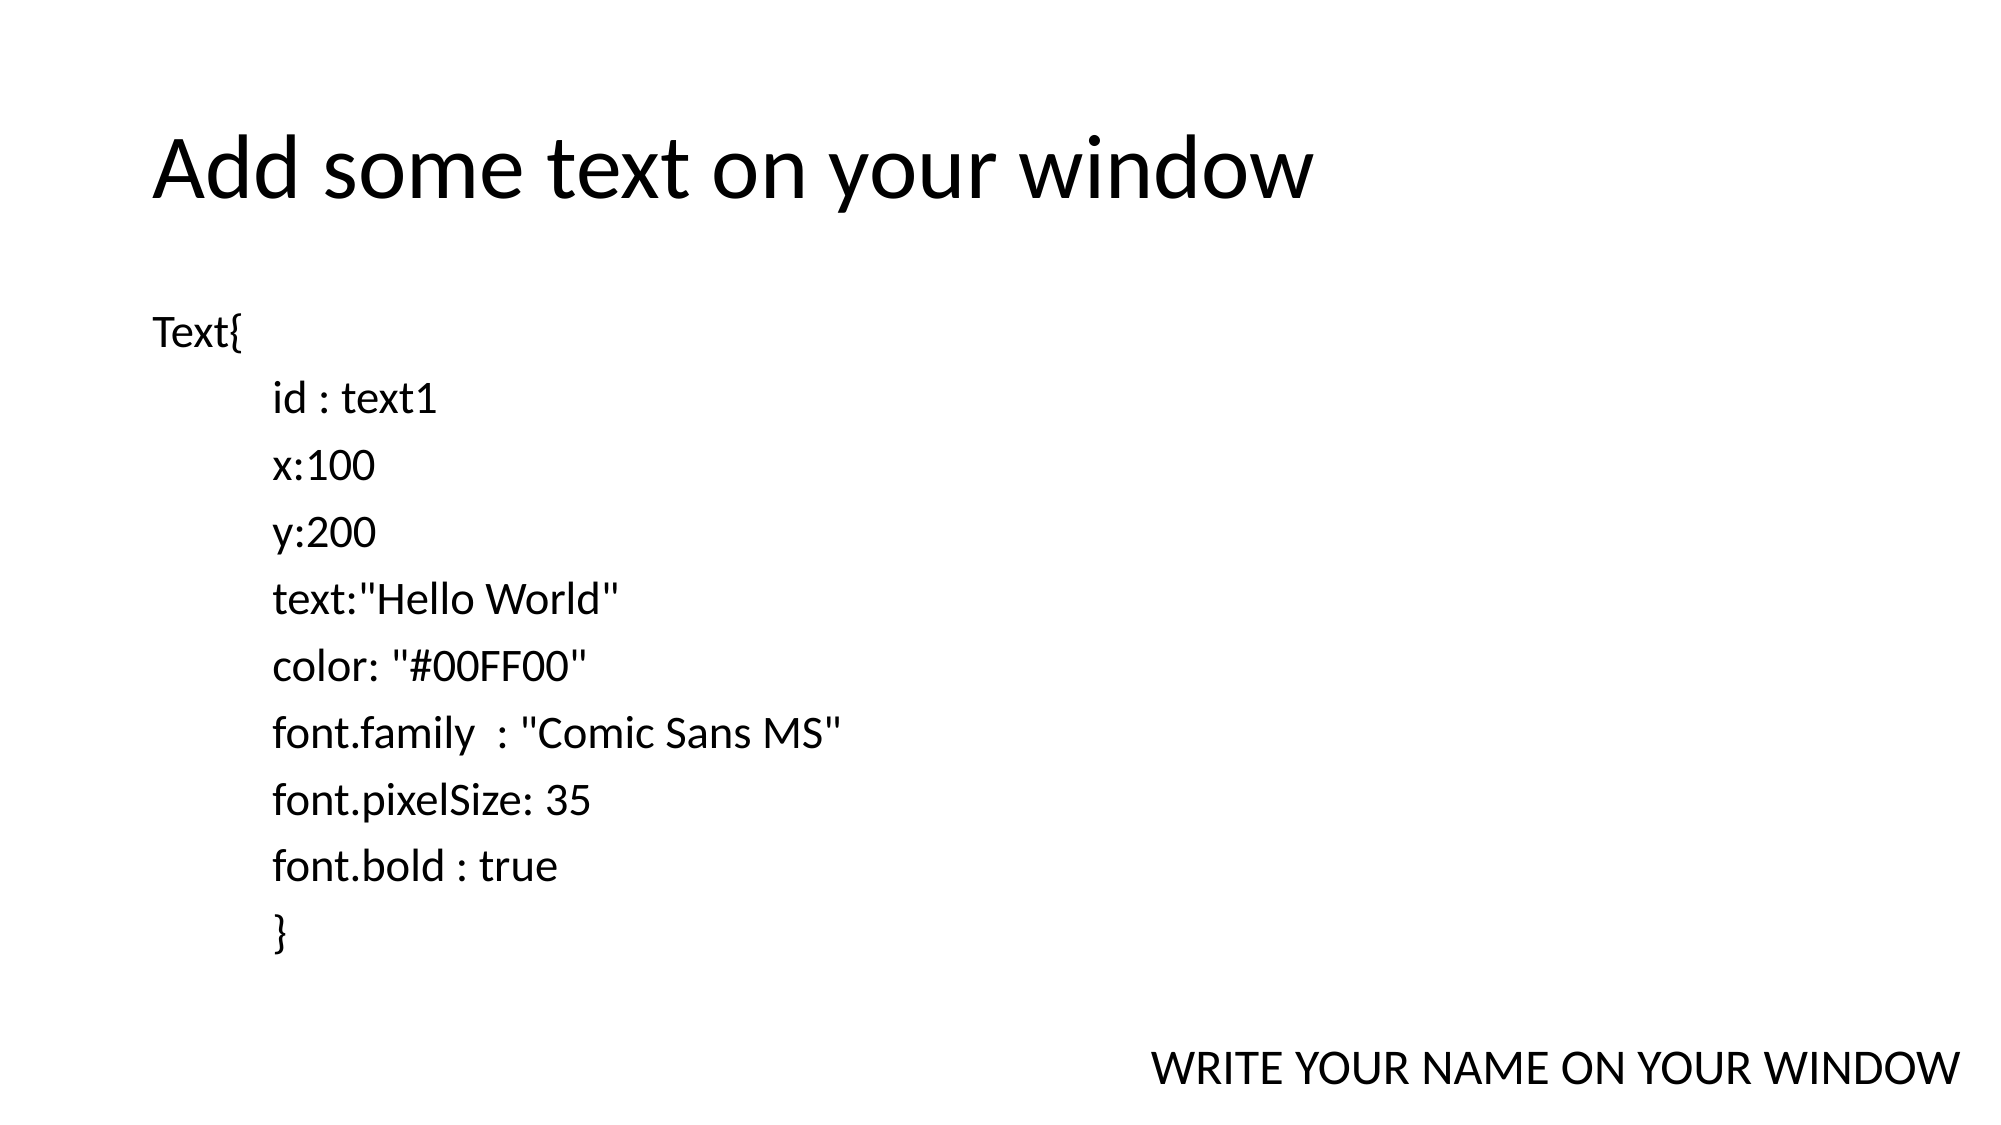

# Add some text on your window
Text{
	id : text1
	x:100
	y:200
	text:"Hello World"
	color: "#00FF00"
	font.family  : "Comic Sans MS"
	font.pixelSize: 35
	font.bold : true
	}
WRITE YOUR NAME ON YOUR WINDOW